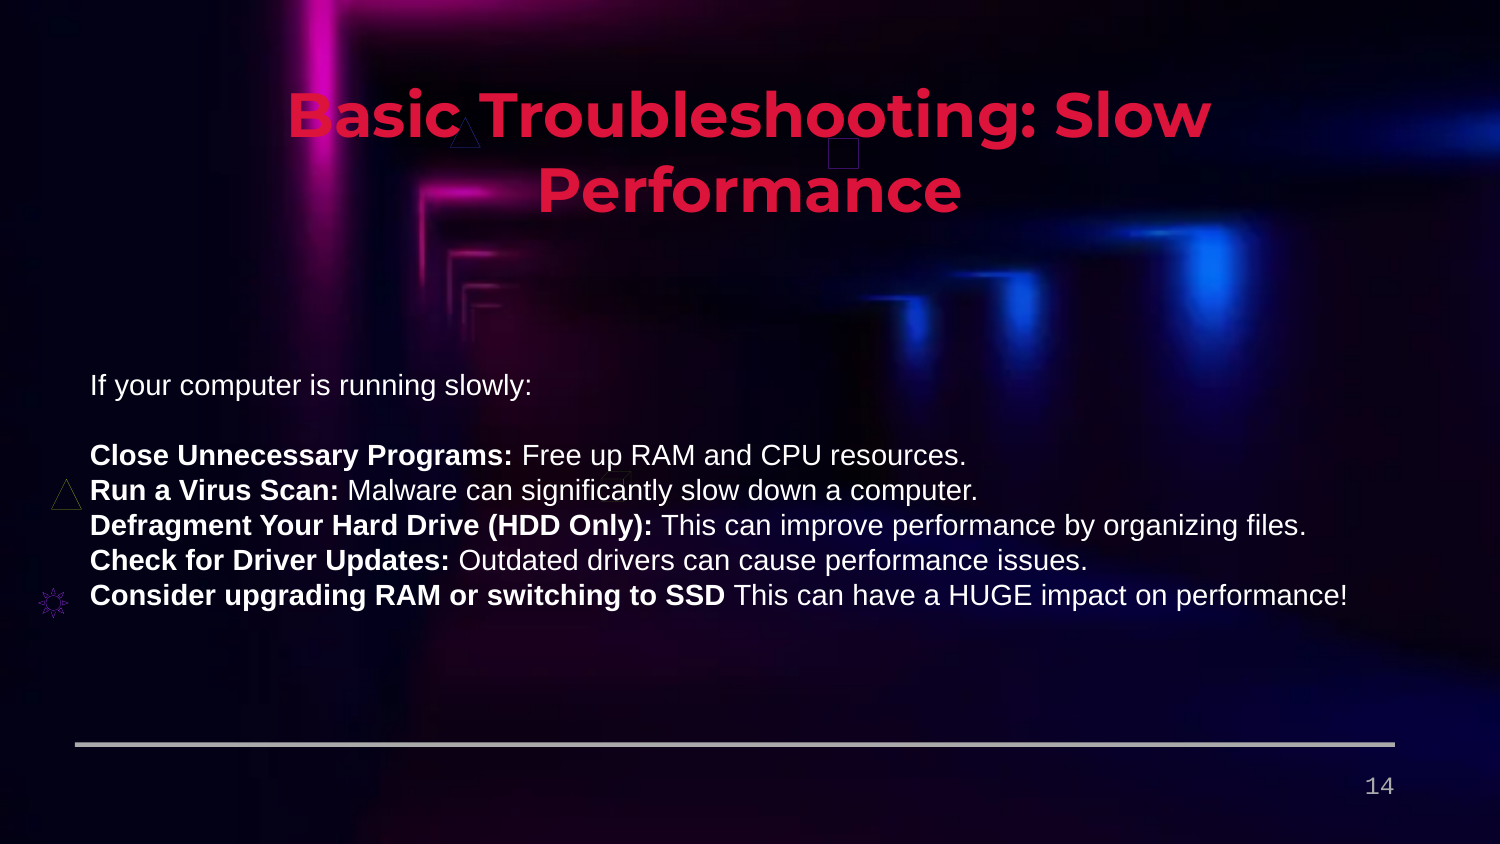

Basic Troubleshooting: Slow Performance

If your computer is running slowly:

Close Unnecessary Programs: Free up RAM and CPU resources.
Run a Virus Scan: Malware can significantly slow down a computer.
Defragment Your Hard Drive (HDD Only): This can improve performance by organizing files.
Check for Driver Updates: Outdated drivers can cause performance issues.
Consider upgrading RAM or switching to SSD This can have a HUGE impact on performance!

14